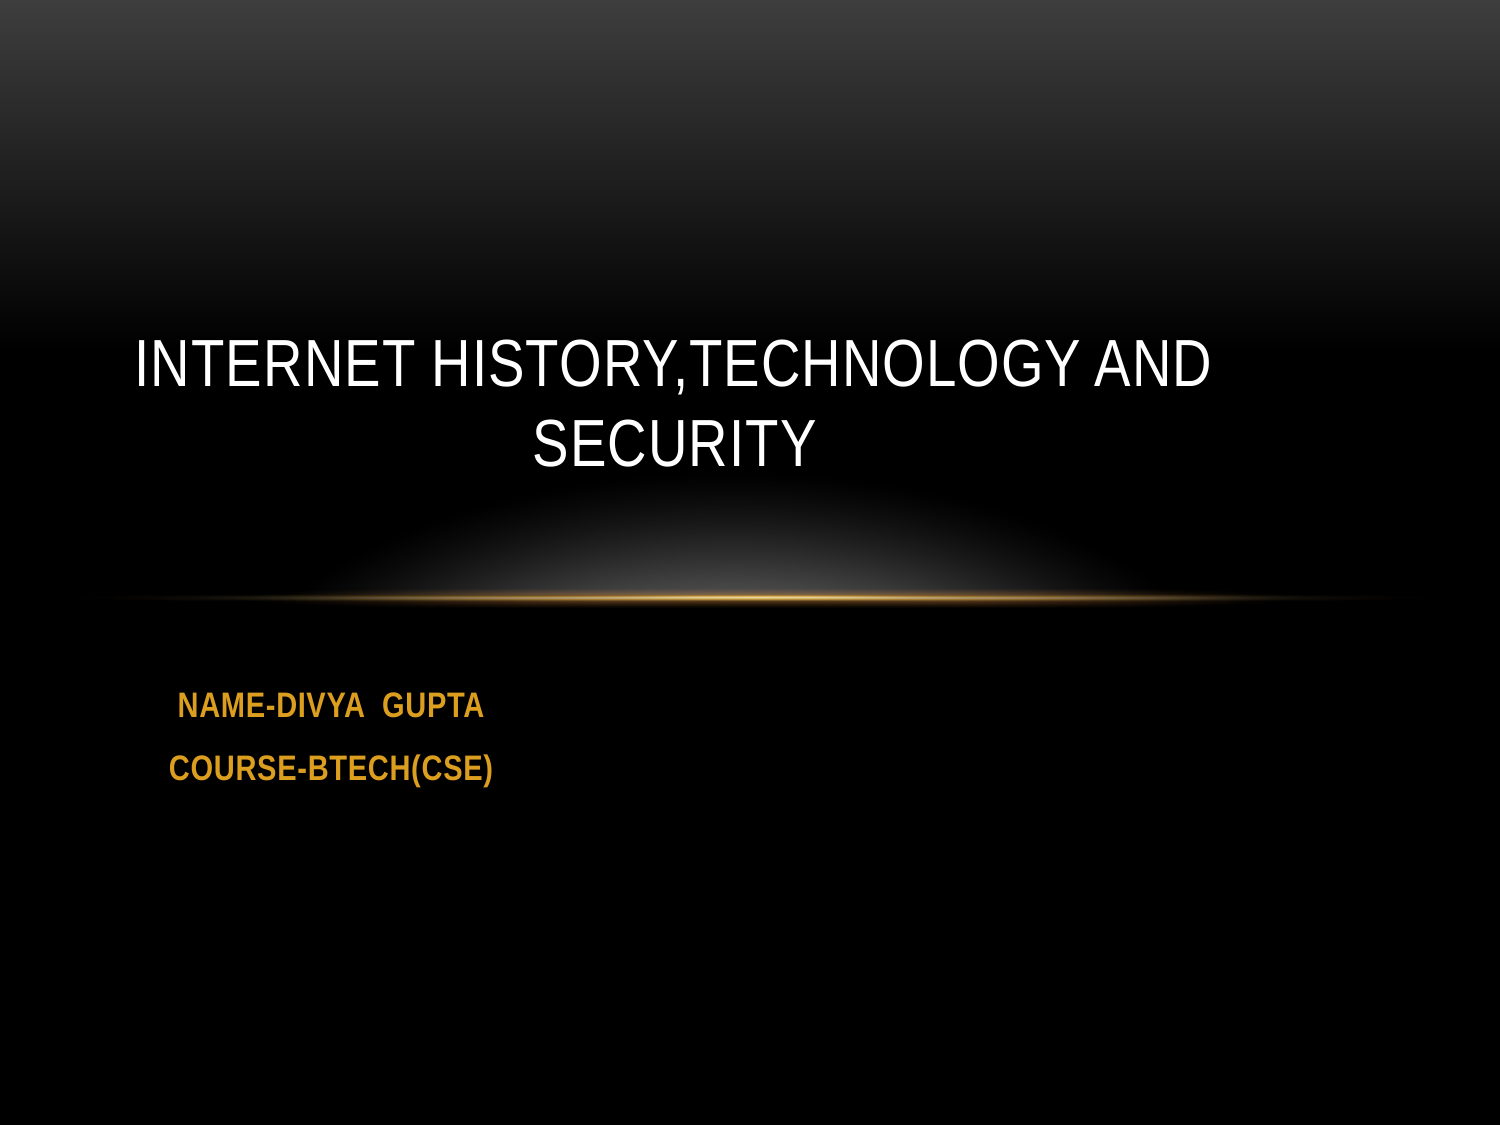

# INTERNET HISTORY,TECHNOLOGY AND SECURITY
NAME-DIVYA  GUPTA
COURSE-BTECH(CSE)